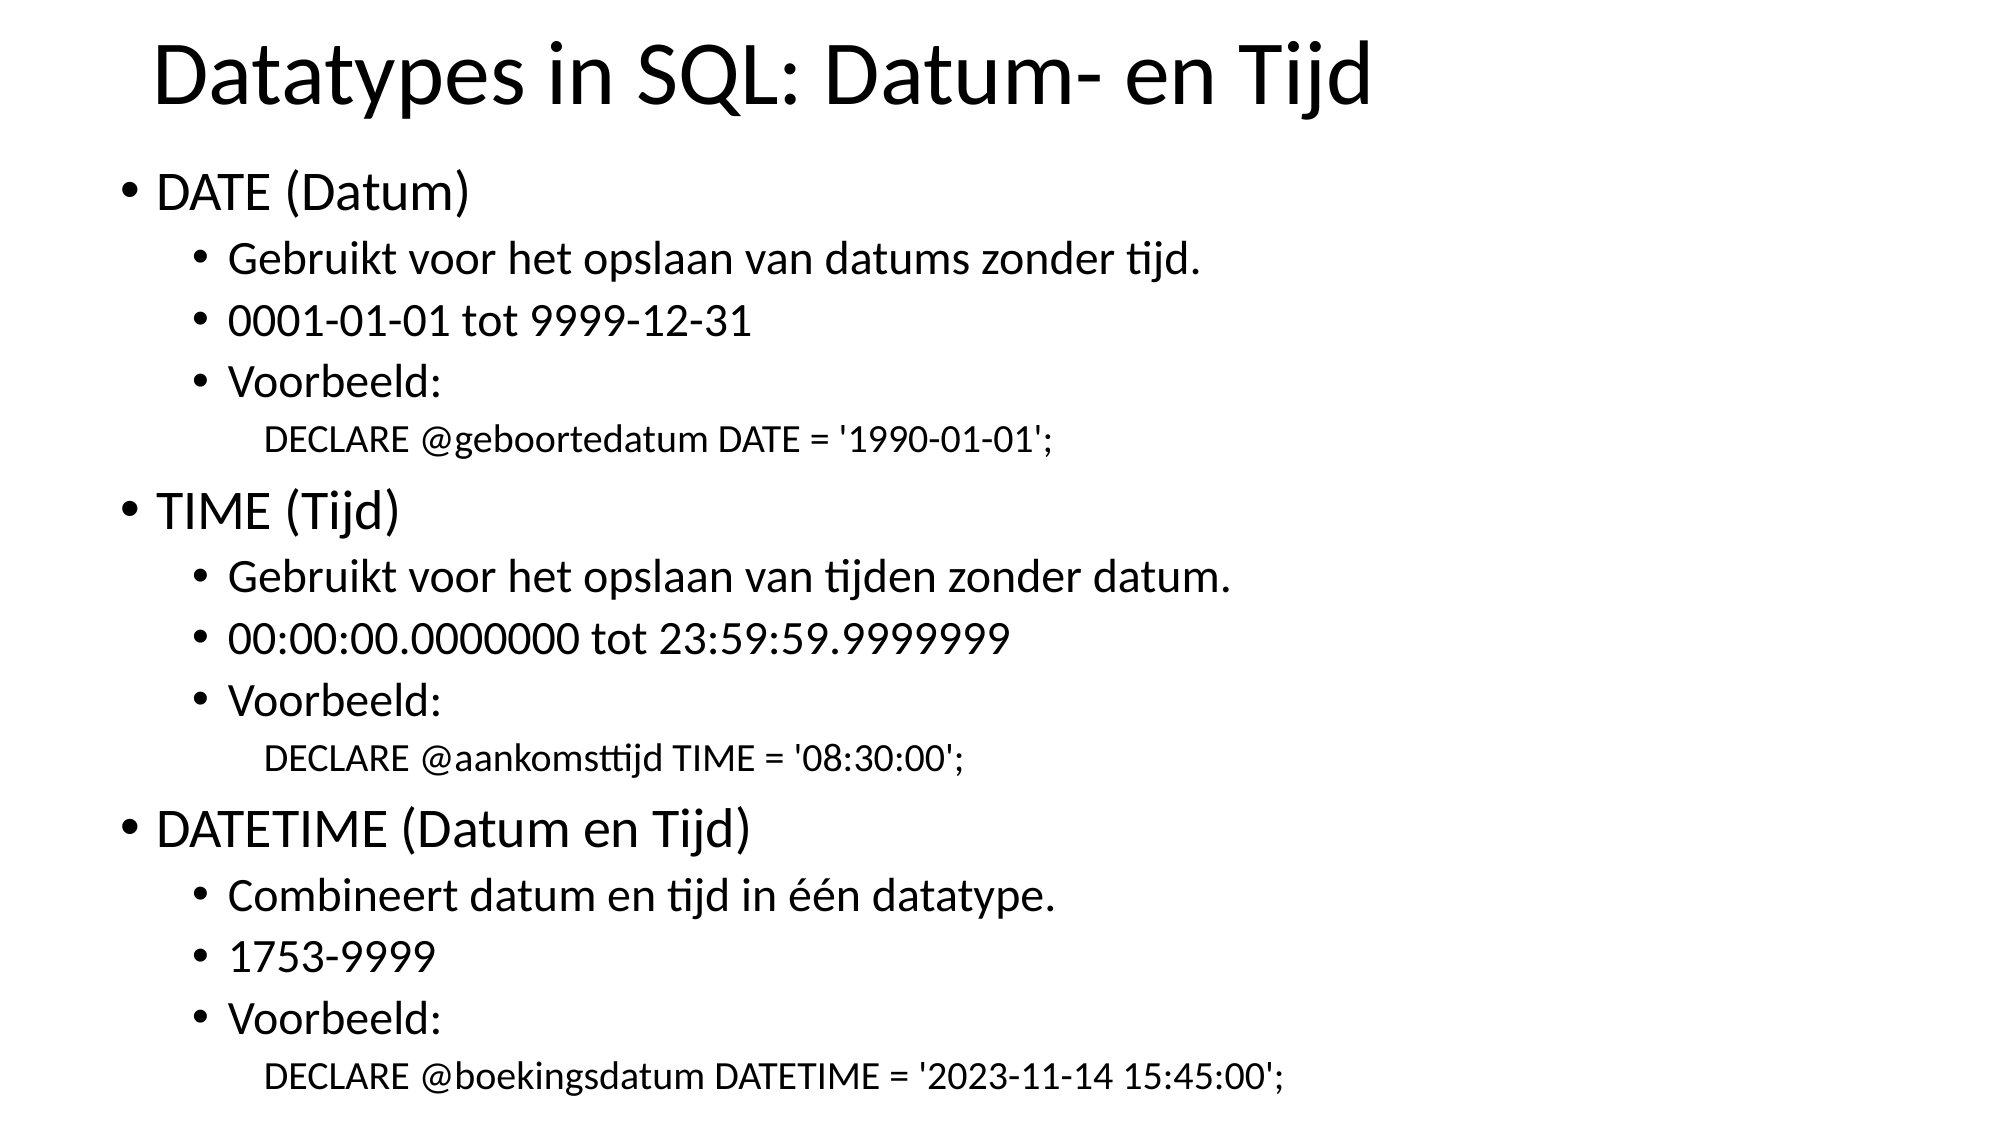

# Datatypes in SQL: Datum- en Tijd
DATE (Datum)
Gebruikt voor het opslaan van datums zonder tijd.
0001-01-01 tot 9999-12-31
Voorbeeld:
DECLARE @geboortedatum DATE = '1990-01-01';
TIME (Tijd)
Gebruikt voor het opslaan van tijden zonder datum.
00:00:00.0000000 tot 23:59:59.9999999
Voorbeeld:
DECLARE @aankomsttijd TIME = '08:30:00';
DATETIME (Datum en Tijd)
Combineert datum en tijd in één datatype.
1753-9999
Voorbeeld:
DECLARE @boekingsdatum DATETIME = '2023-11-14 15:45:00';